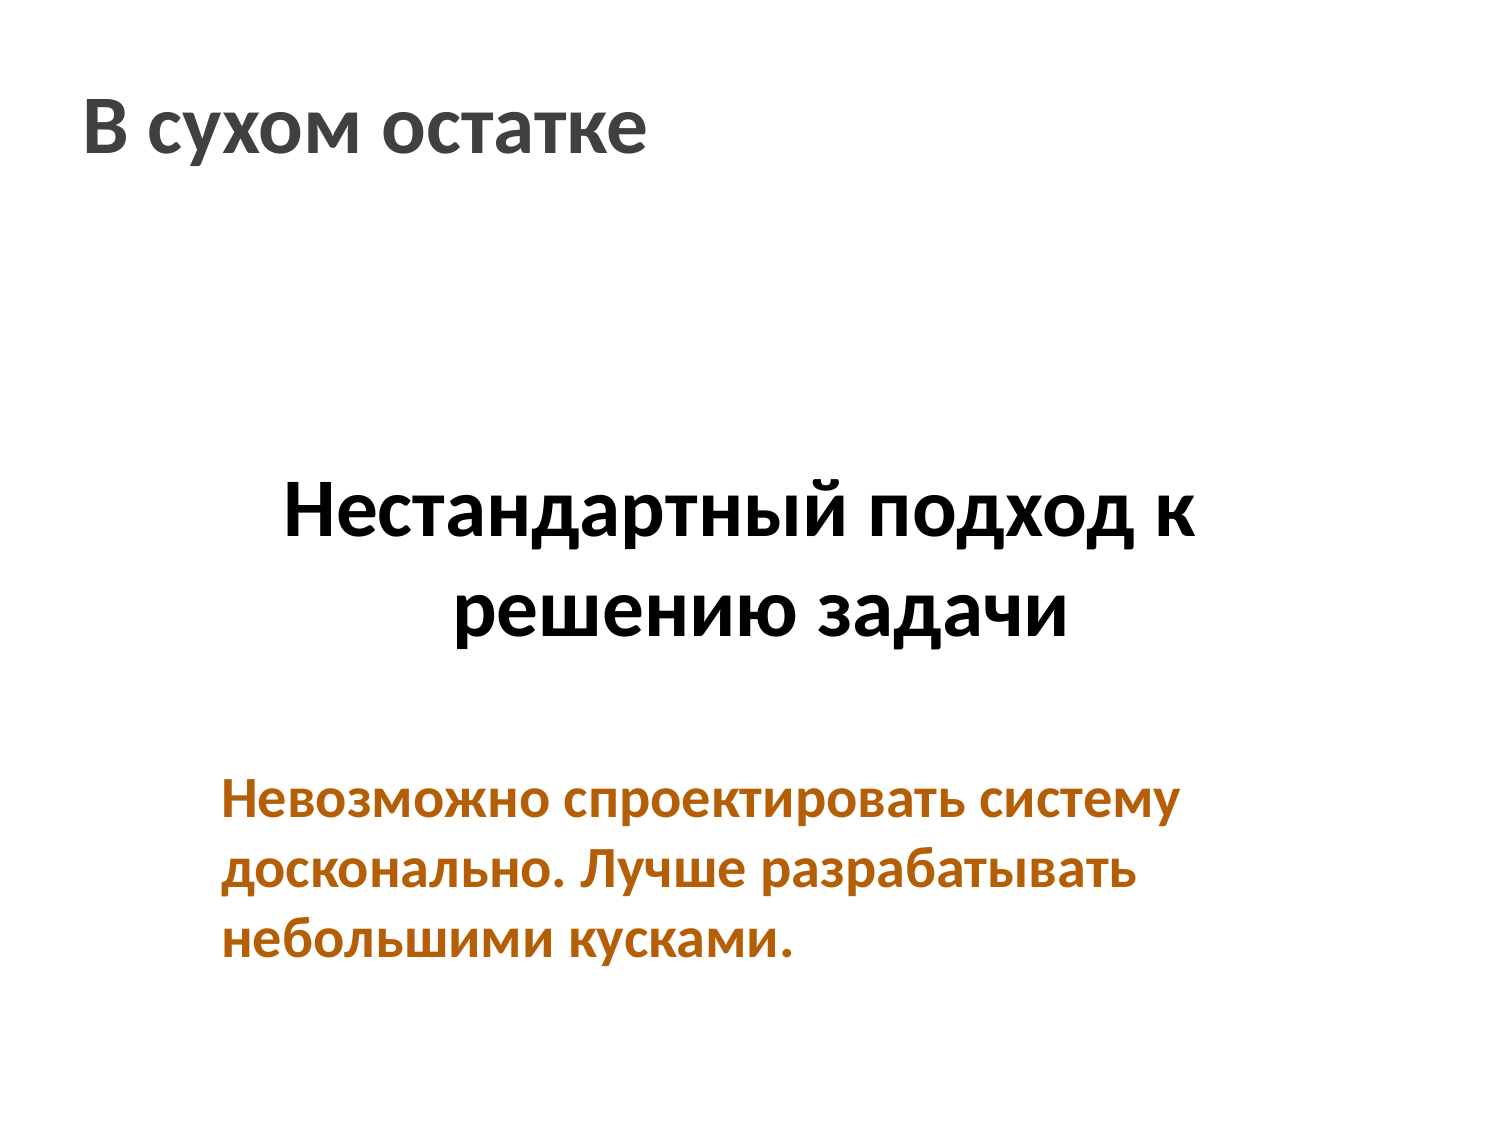

В сухом остатке

Нестандартный подход к решению задачи
Невозможно спроектировать систему досконально. Лучше разрабатывать небольшими кусками.